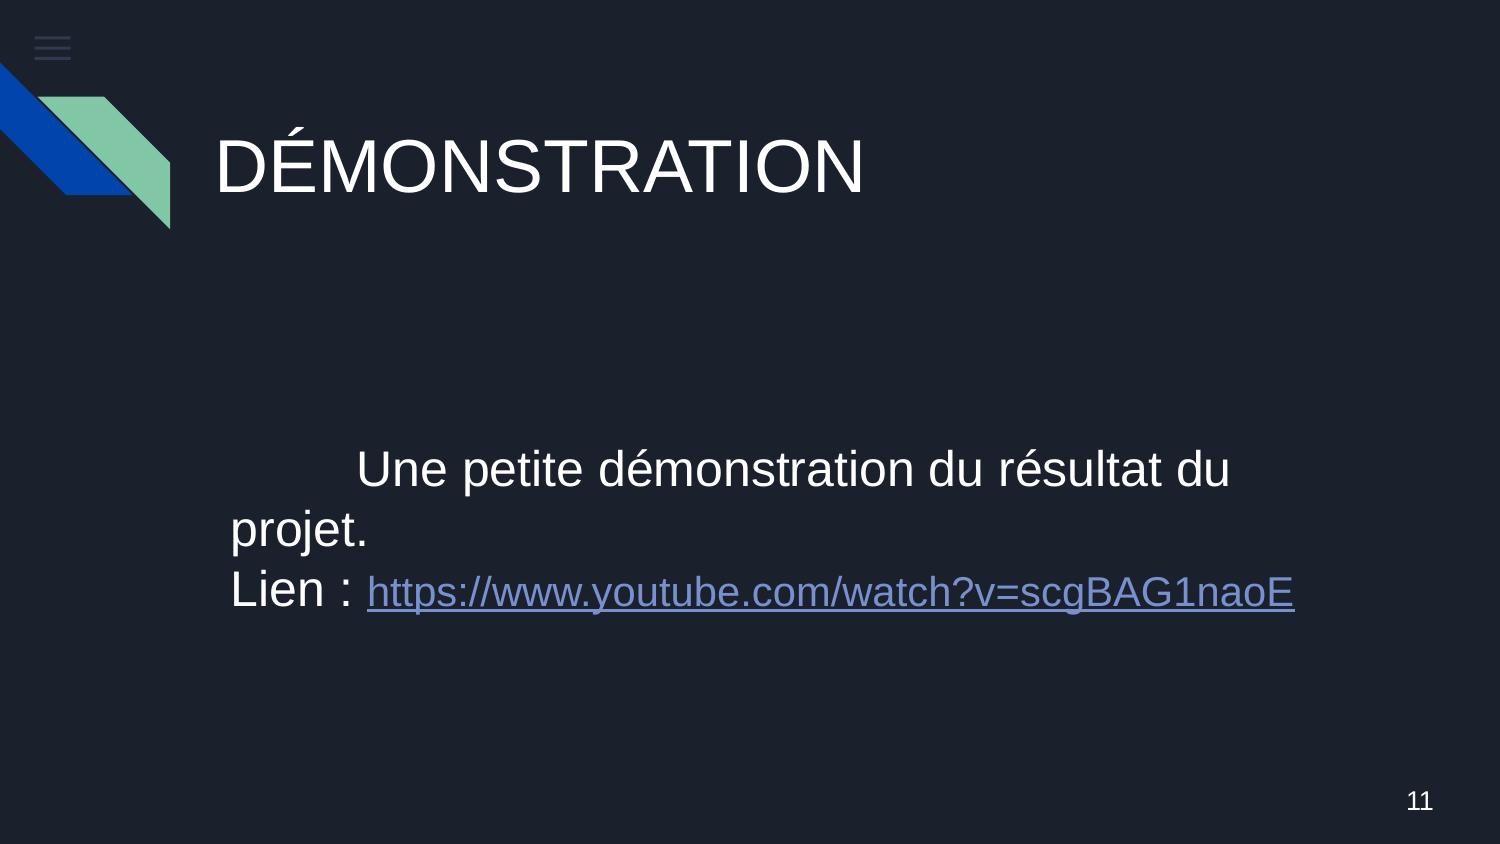

DÉMONSTRATION
         Une petite démonstration du résultat du projet.
Lien : https://www.youtube.com/watch?v=scgBAG1naoE

11